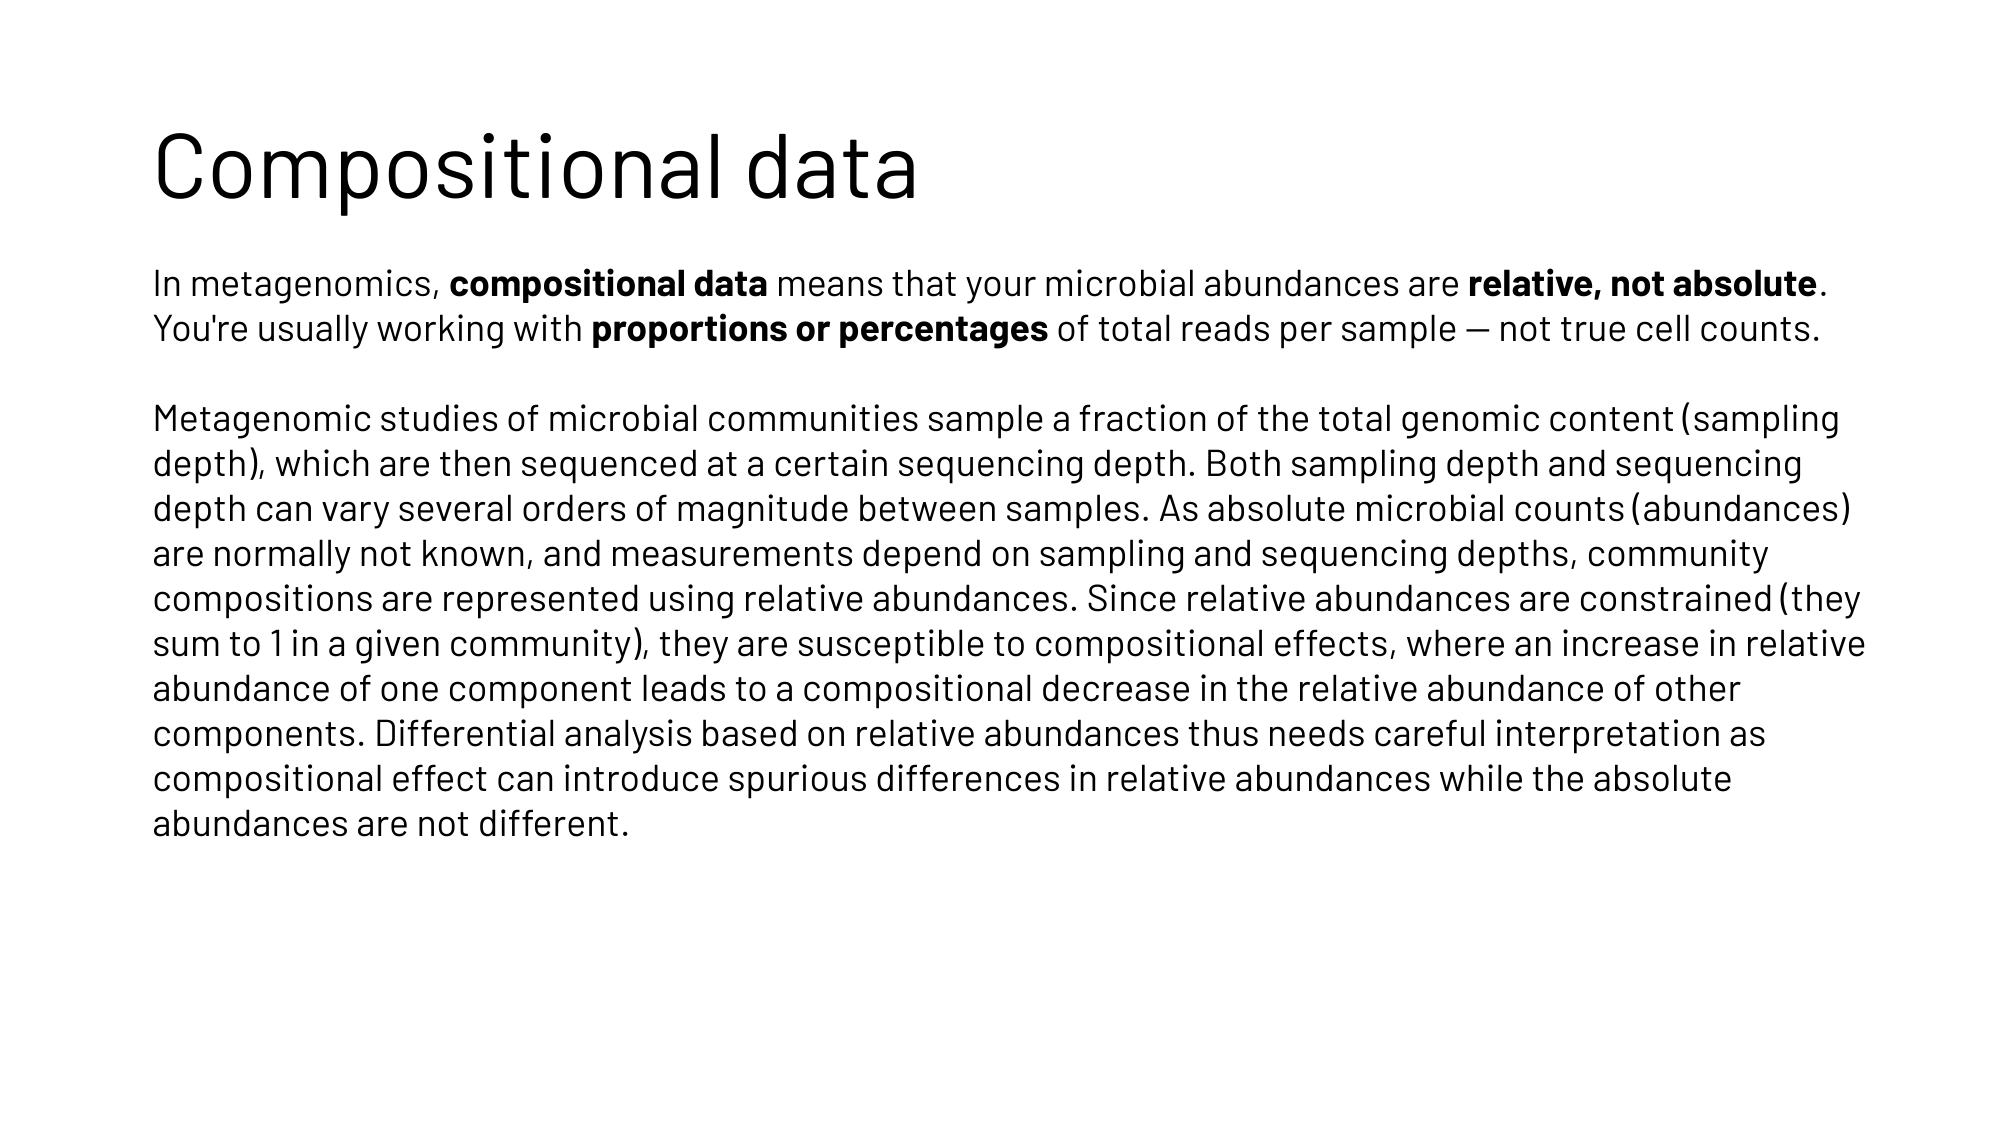

# Compositional data
In metagenomics, compositional data means that your microbial abundances are relative, not absolute. You're usually working with proportions or percentages of total reads per sample — not true cell counts.

Metagenomic studies of microbial communities sample a fraction of the total genomic content (sampling depth), which are then sequenced at a certain sequencing depth. Both sampling depth and sequencing depth can vary several orders of magnitude between samples. As absolute microbial counts (abundances) are normally not known, and measurements depend on sampling and sequencing depths, community compositions are represented using relative abundances. Since relative abundances are constrained (they sum to 1 in a given community), they are susceptible to compositional effects, where an increase in relative abundance of one component leads to a compositional decrease in the relative abundance of other components. Differential analysis based on relative abundances thus needs careful interpretation as compositional effect can introduce spurious differences in relative abundances while the absolute abundances are not different.